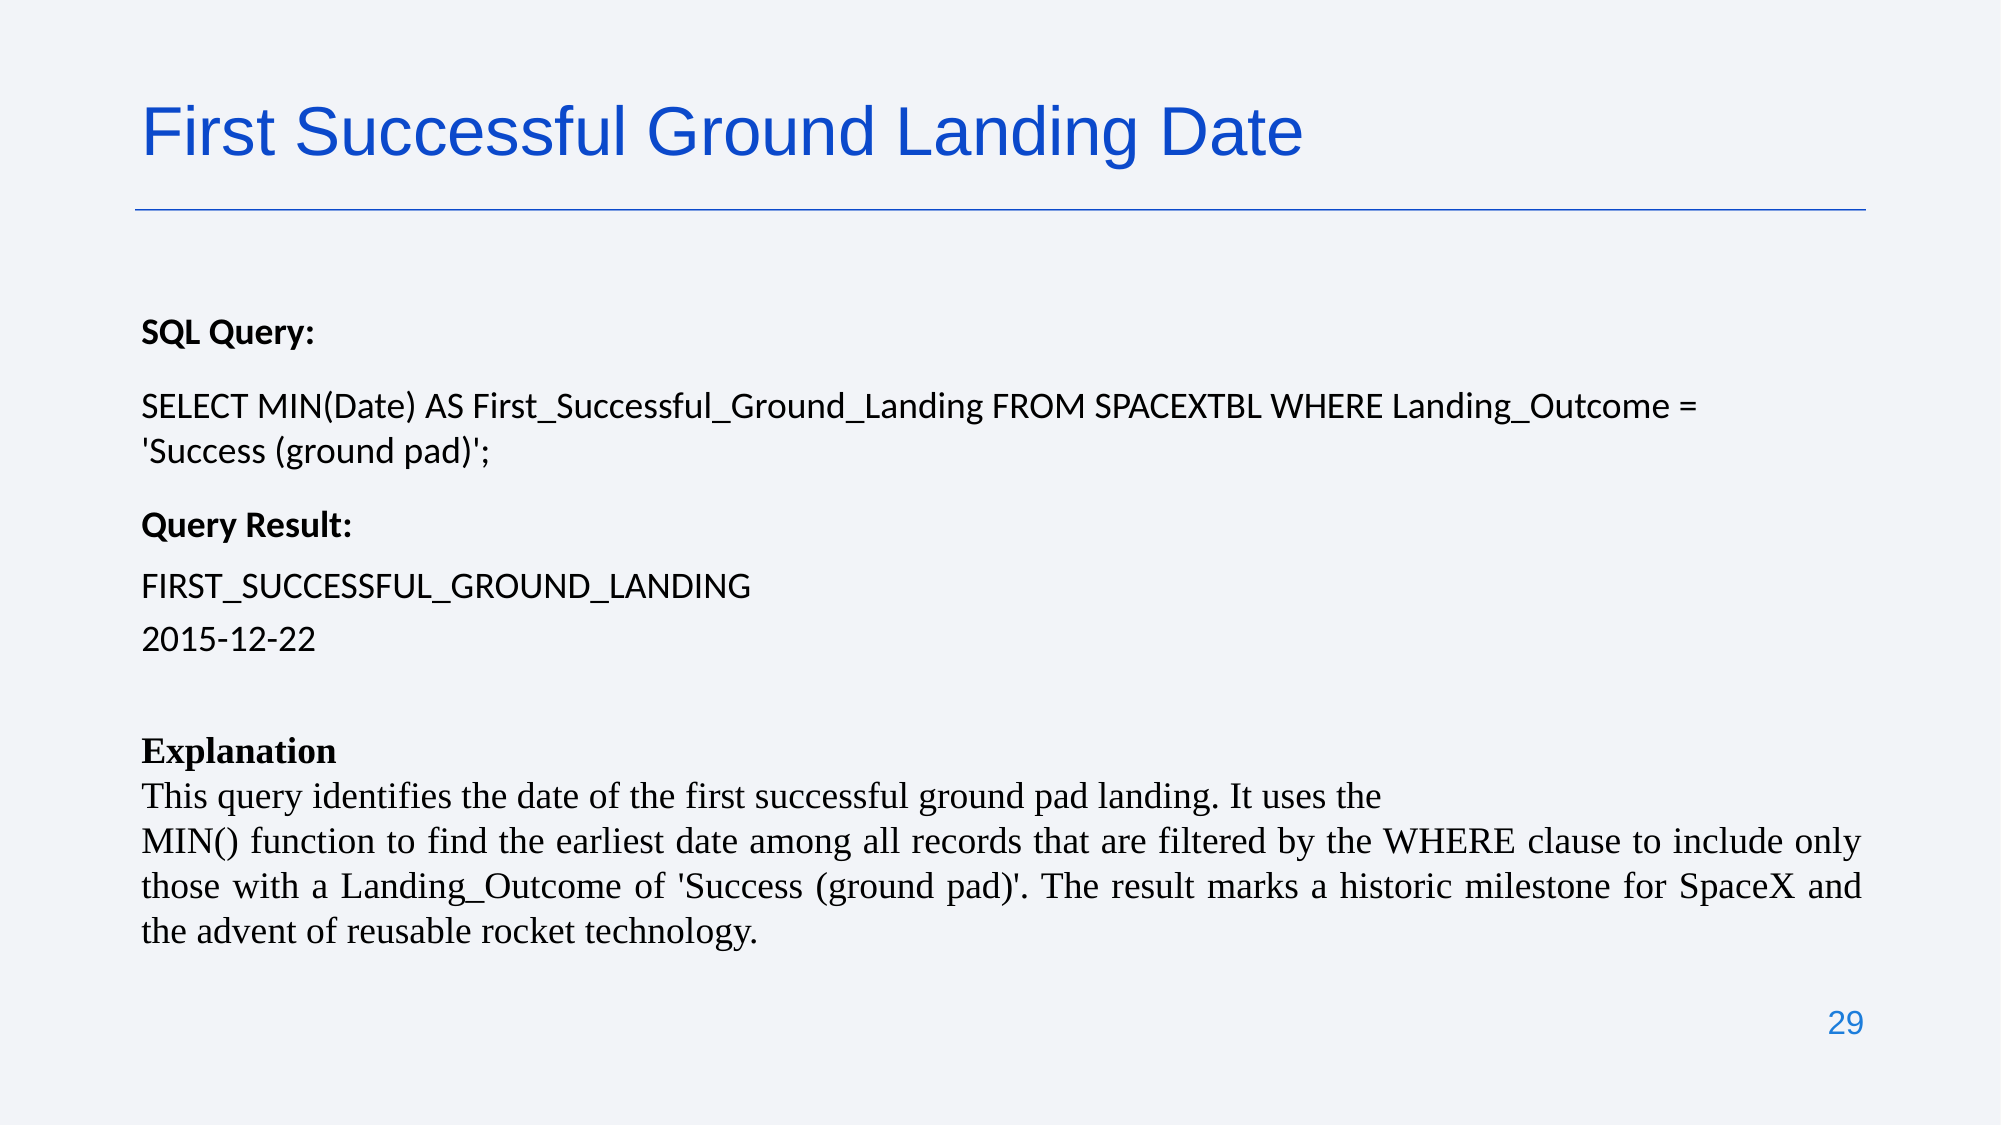

First Successful Ground Landing Date
SQL Query:
SELECT MIN(Date) AS First_Successful_Ground_Landing FROM SPACEXTBL WHERE Landing_Outcome = 'Success (ground pad)';
Query Result:

| FIRST\_SUCCESSFUL\_GROUND\_LANDING |
| --- |
| 2015-12-22 |
Explanation
This query identifies the date of the first successful ground pad landing. It uses the
MIN() function to find the earliest date among all records that are filtered by the WHERE clause to include only those with a Landing_Outcome of 'Success (ground pad)'. The result marks a historic milestone for SpaceX and the advent of reusable rocket technology.

29